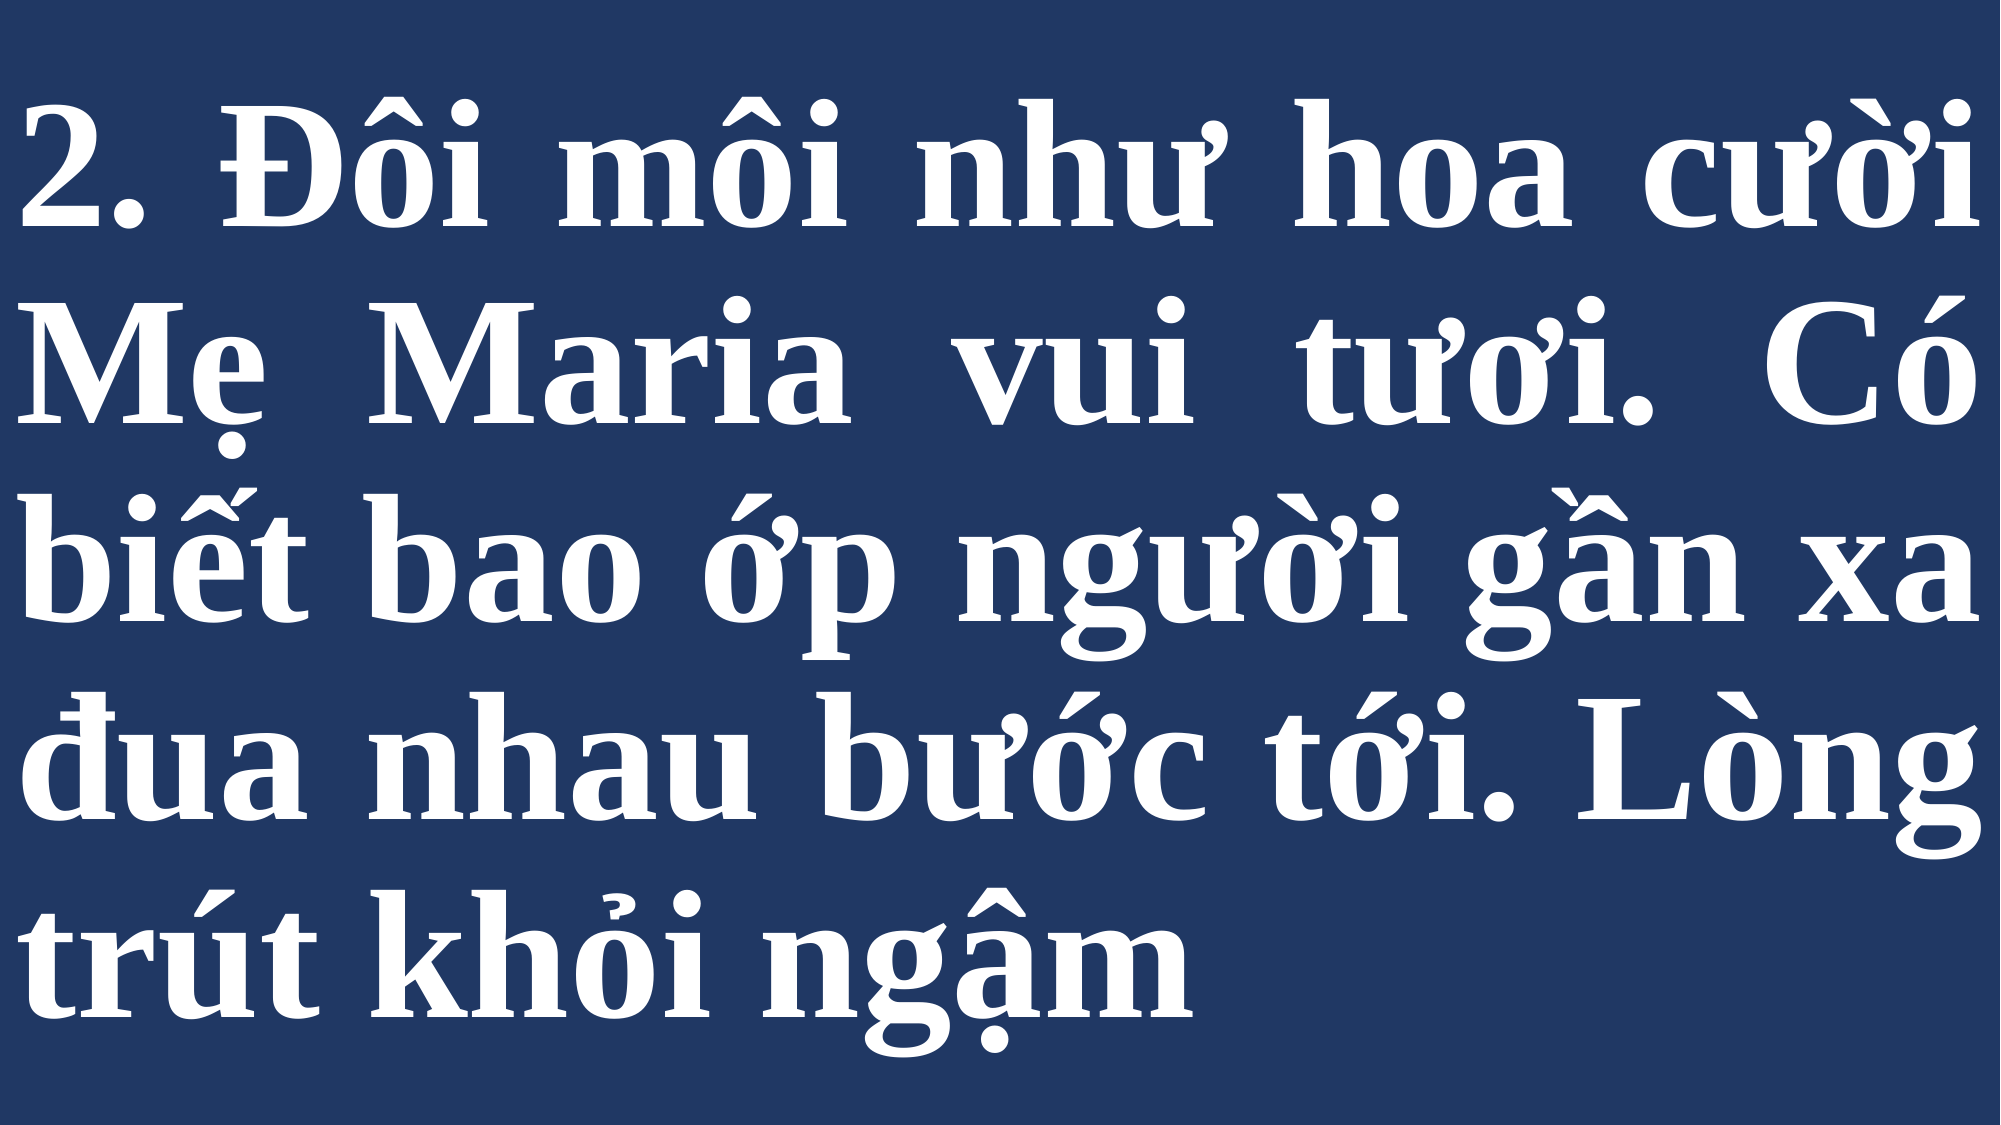

# 2. Đôi môi như hoa cười Mẹ Maria vui tươi. Có biết bao ớp người gần xa đua nhau bước tới. Lòng trút khỏi ngậm